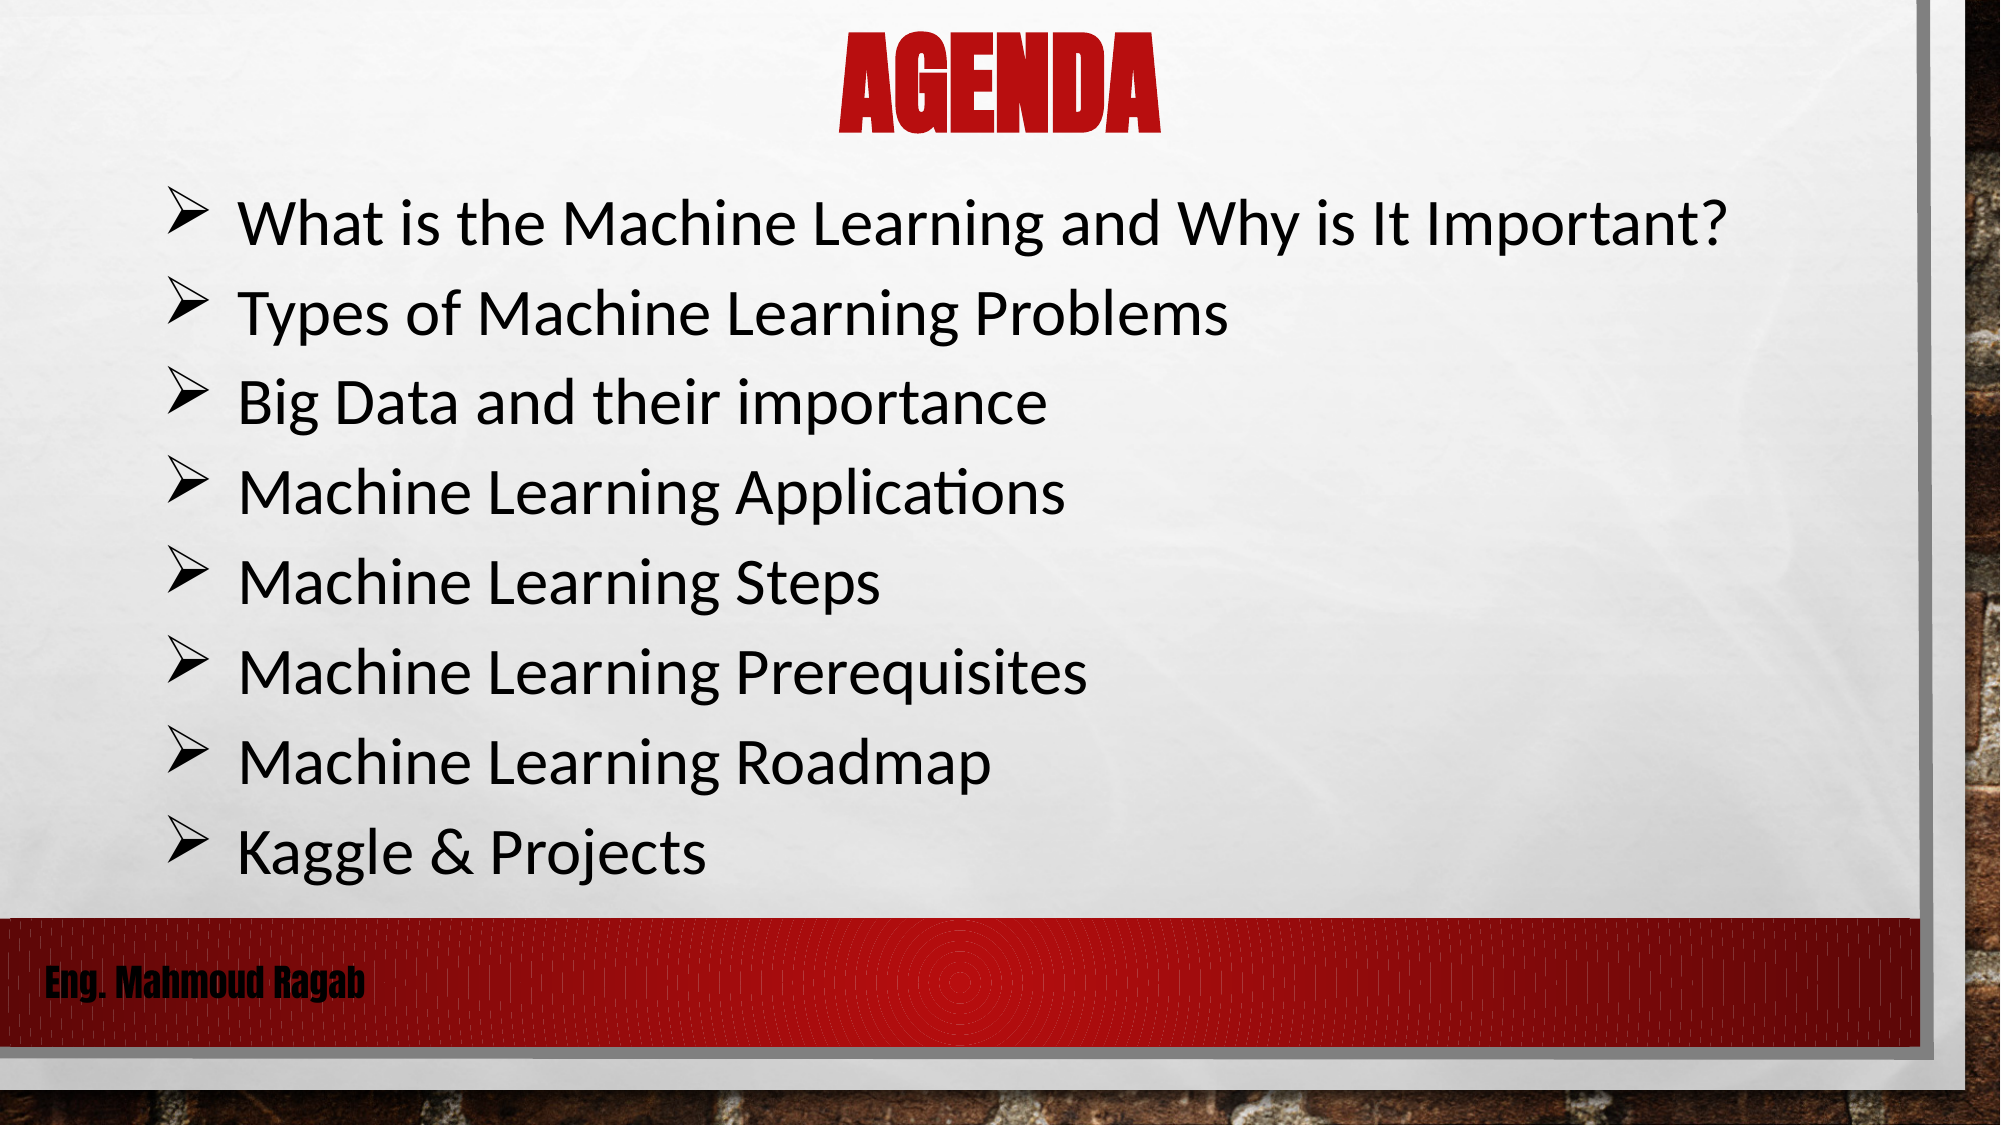

# Agenda
What is the Machine Learning and Why is It Important?
Types of Machine Learning Problems
Big Data and their importance
Machine Learning Applications
Machine Learning Steps
Machine Learning Prerequisites
Machine Learning Roadmap
Kaggle & Projects
Eng. Mahmoud Ragab